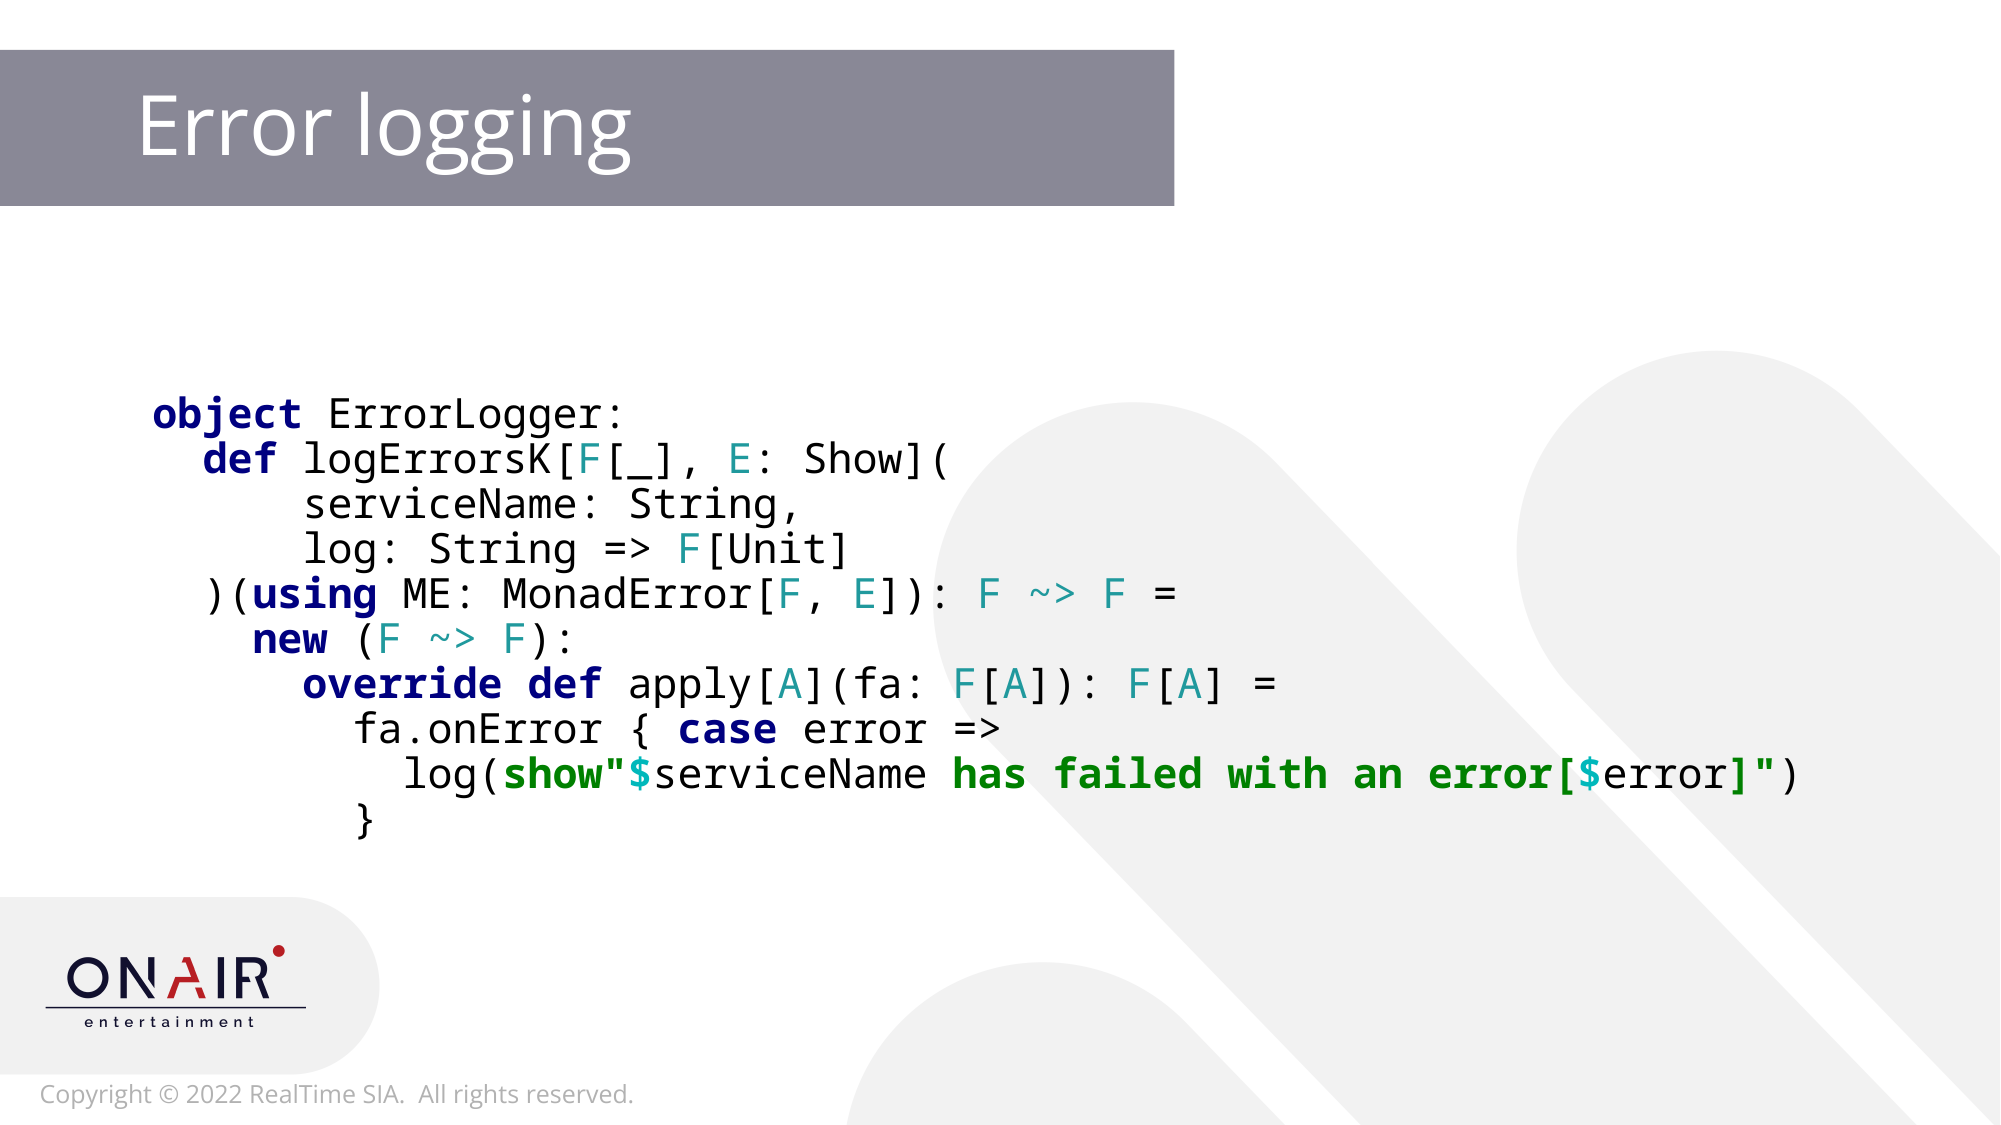

# Error logging

object ErrorLogger:
  def logErrorsK[F[_], E: Show](
      serviceName: String,
      log: String => F[Unit]
  )(using ME: MonadError[F, E]): F ~> F =
    new (F ~> F):
      override def apply[A](fa: F[A]): F[A] =
        fa.onError { case error =>
          log(show"$serviceName has failed with an error[$error]")
        }
18
Copyright © 2022 RealTime SIA.  All rights reserved.